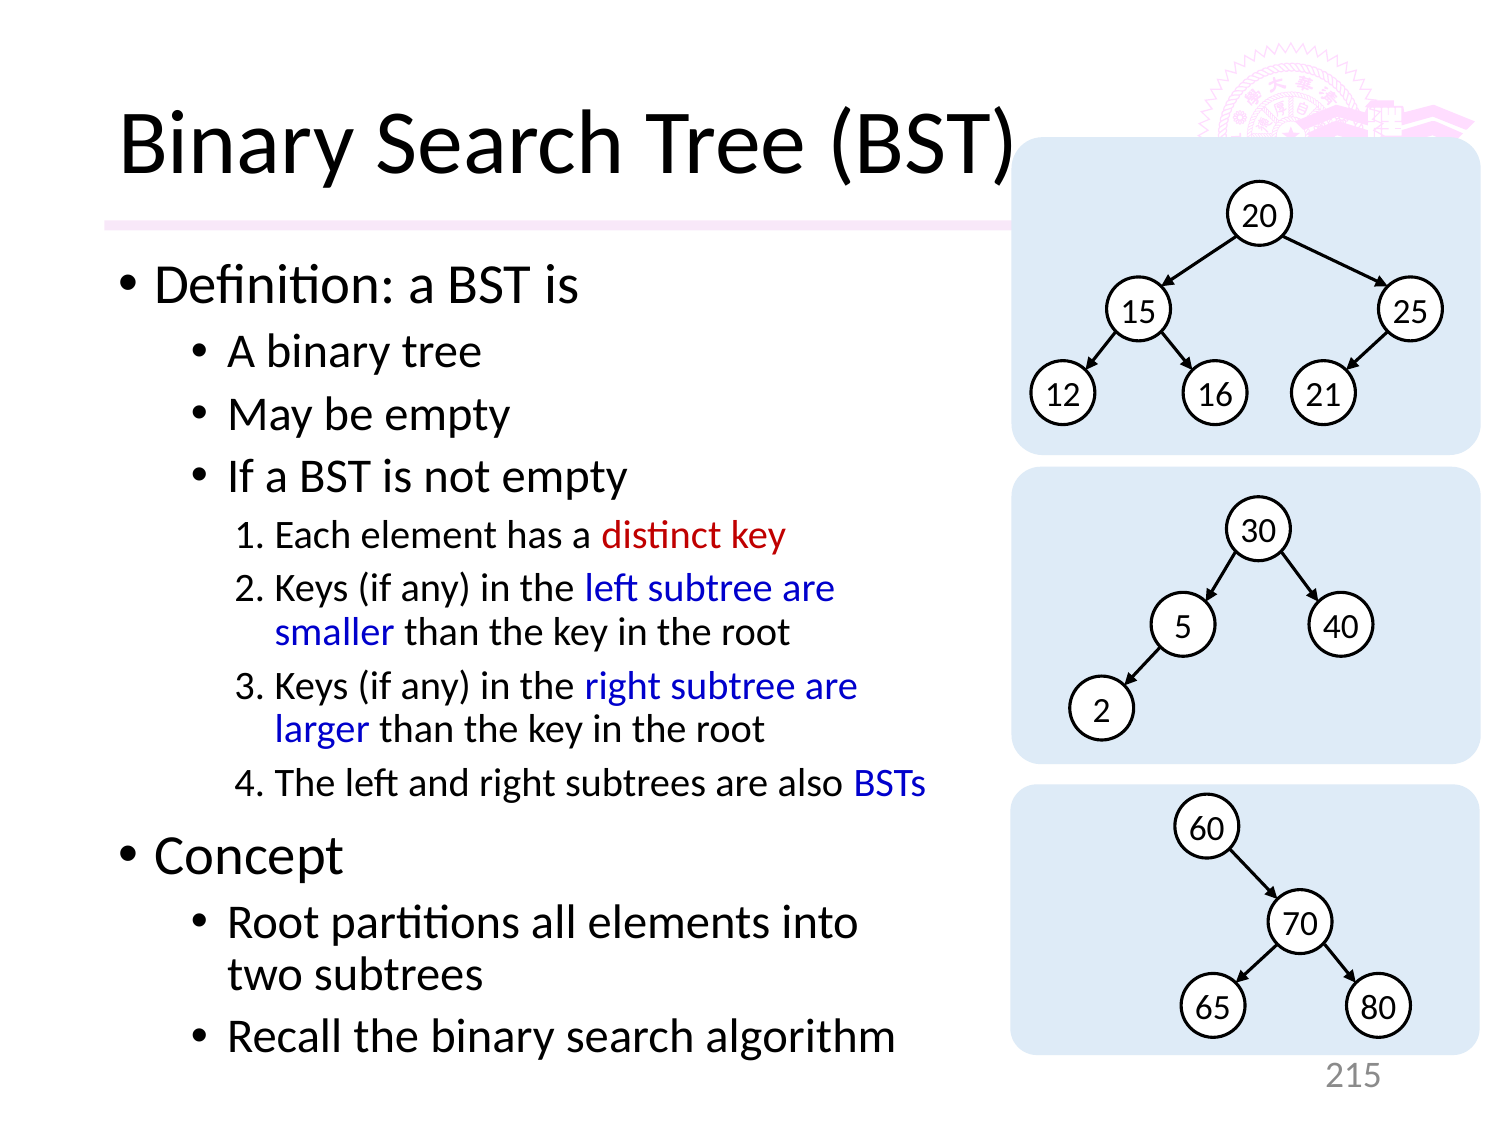

# Binary Search Tree (BST)

20
Definition: a BST is
A binary tree
May be empty
If a BST is not empty
Each element has a distinct key
Keys (if any) in the left subtree are smaller than the key in the root
Keys (if any) in the right subtree are larger than the key in the root
The left and right subtrees are also BSTs
Concept
Root partitions all elements into two subtrees
Recall the binary search algorithm
15
25
12
16
21

30
5
40
2

60
70
65
80
215